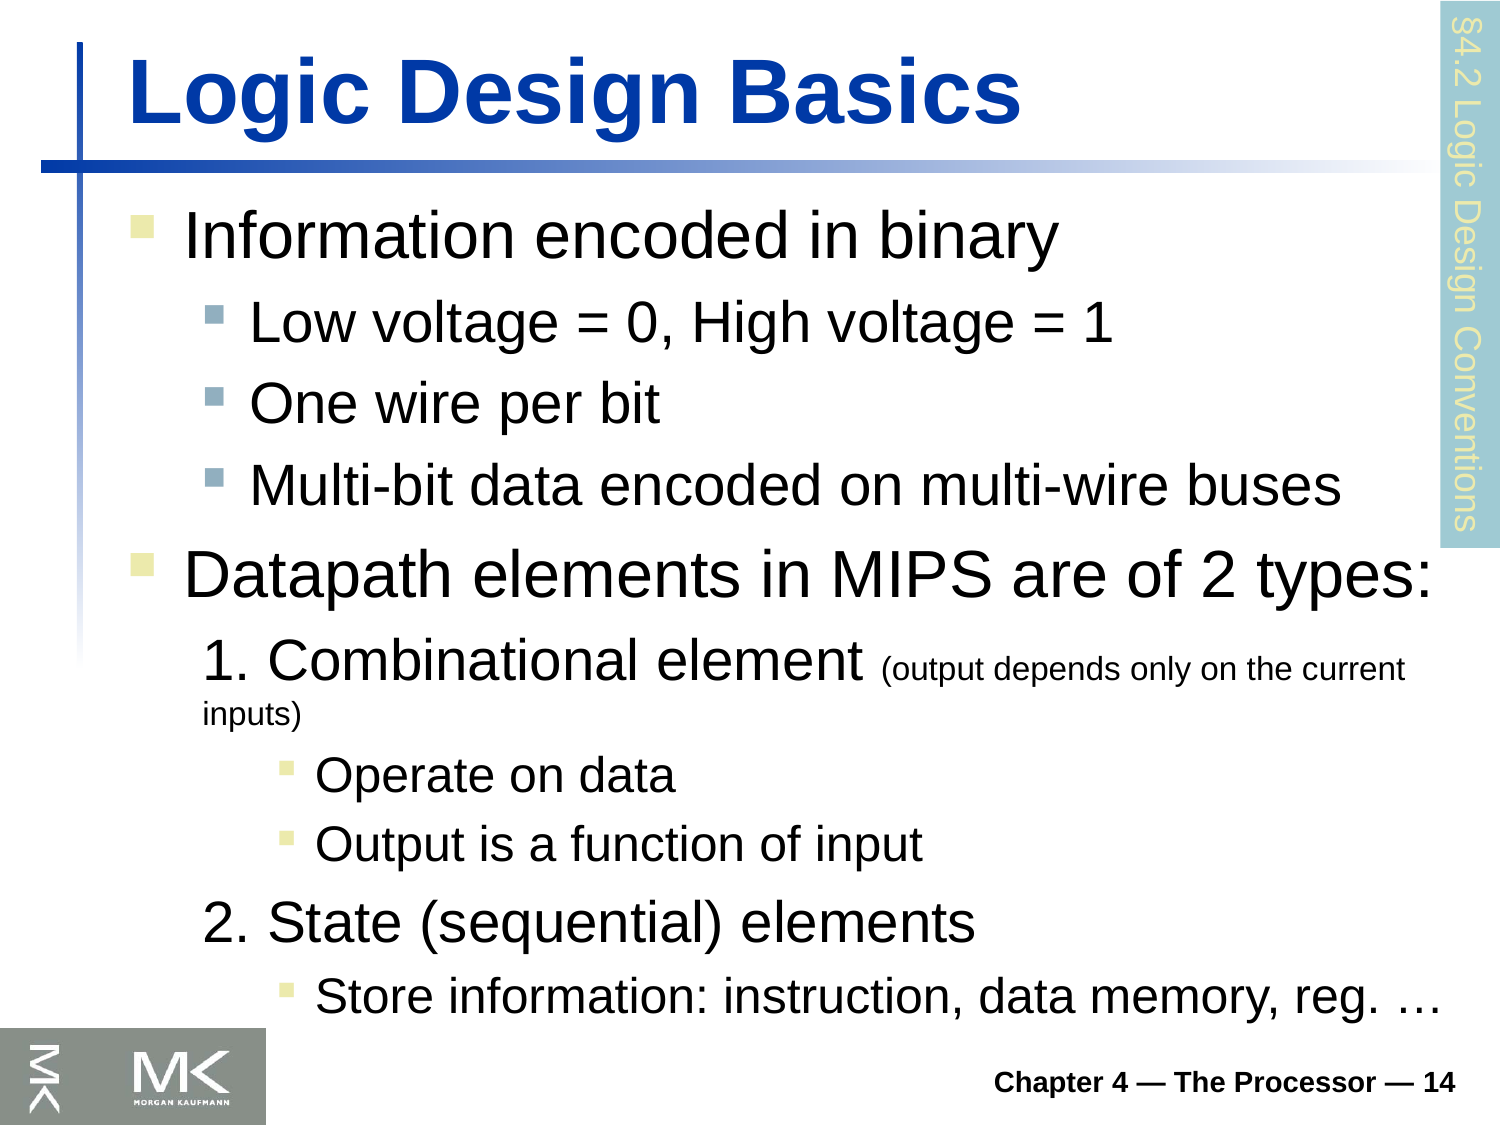

# Logic Design Basics
Information encoded in binary
Low voltage = 0, High voltage = 1
One wire per bit
Multi-bit data encoded on multi-wire buses
Datapath elements in MIPS are of 2 types:
1. Combinational element (output depends only on the current inputs)
Operate on data
Output is a function of input
2. State (sequential) elements
Store information: instruction, data memory, reg. …
§4.2 Logic Design Conventions
Chapter 4 — The Processor — 14